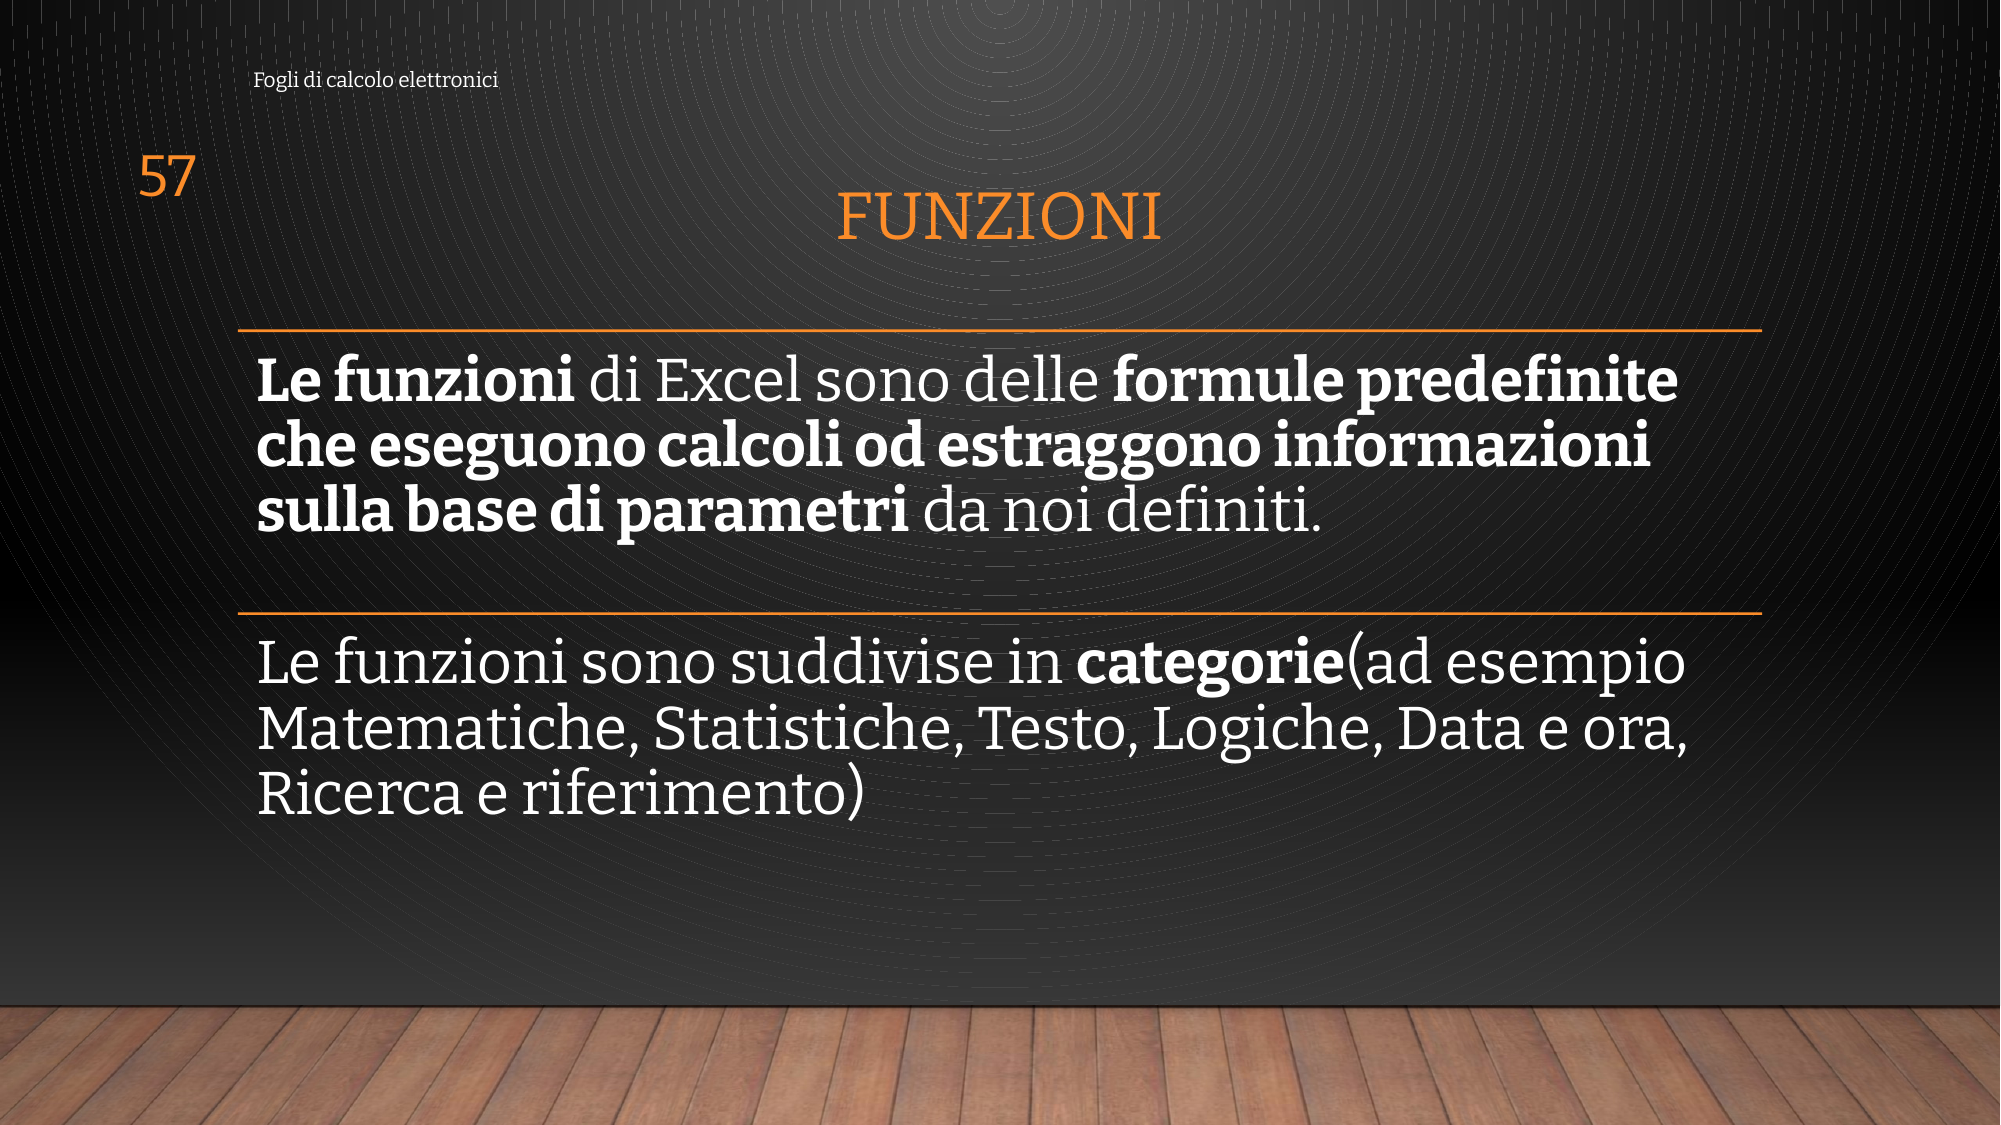

Fogli di calcolo elettronici
57
# funzioni
Le funzioni di Excel sono delle formule predefinite che eseguono calcoli od estraggono informazioni sulla base di parametri da noi definiti.
Le funzioni sono suddivise in categorie(ad esempio Matematiche, Statistiche, Testo, Logiche, Data e ora, Ricerca e riferimento)